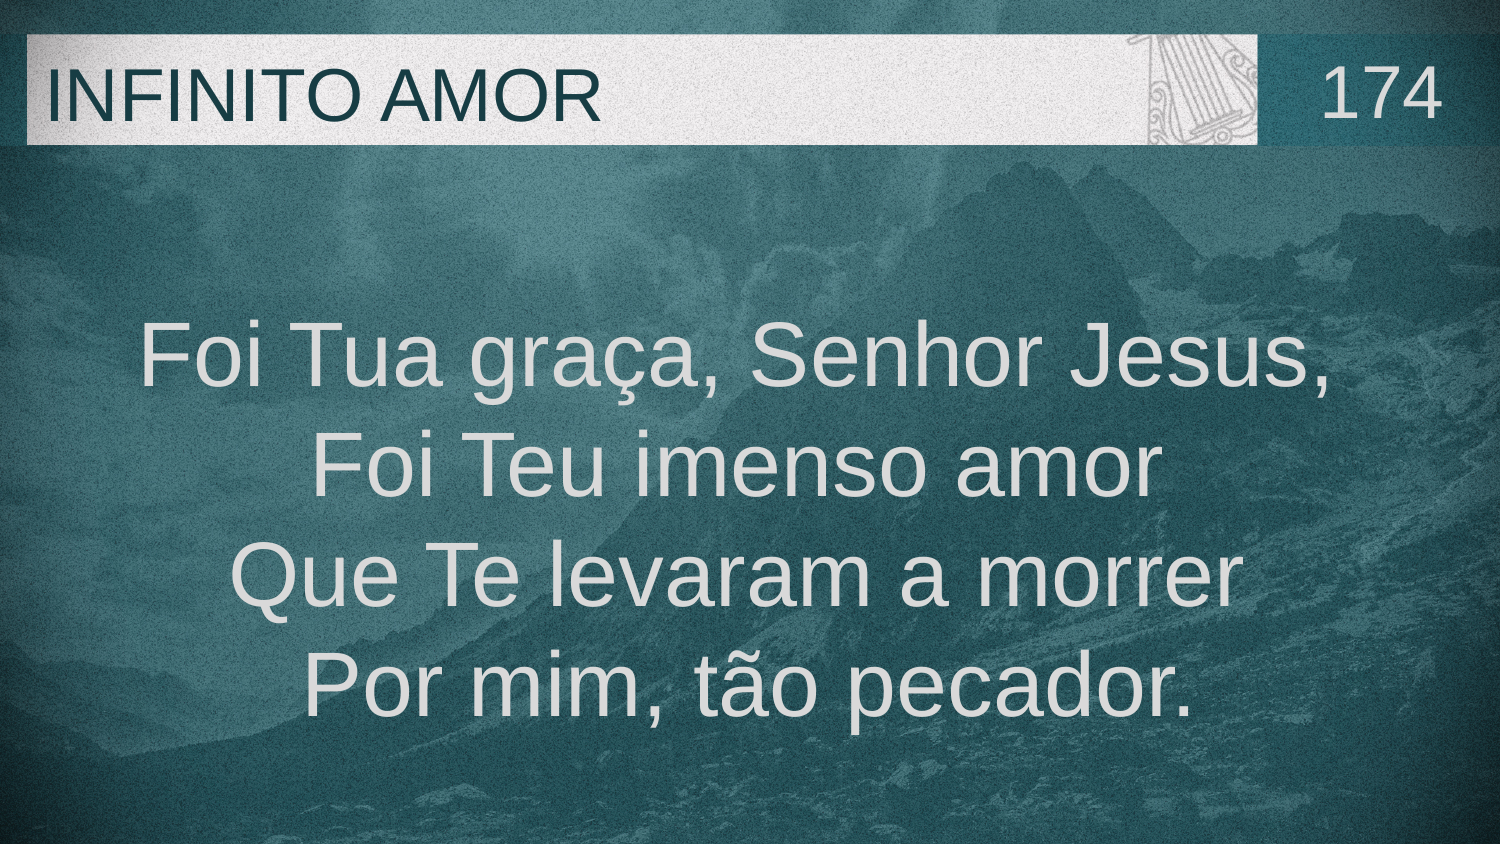

# INFINITO AMOR
174
Foi Tua graça, Senhor Jesus,
Foi Teu imenso amor
Que Te levaram a morrer
Por mim, tão pecador.